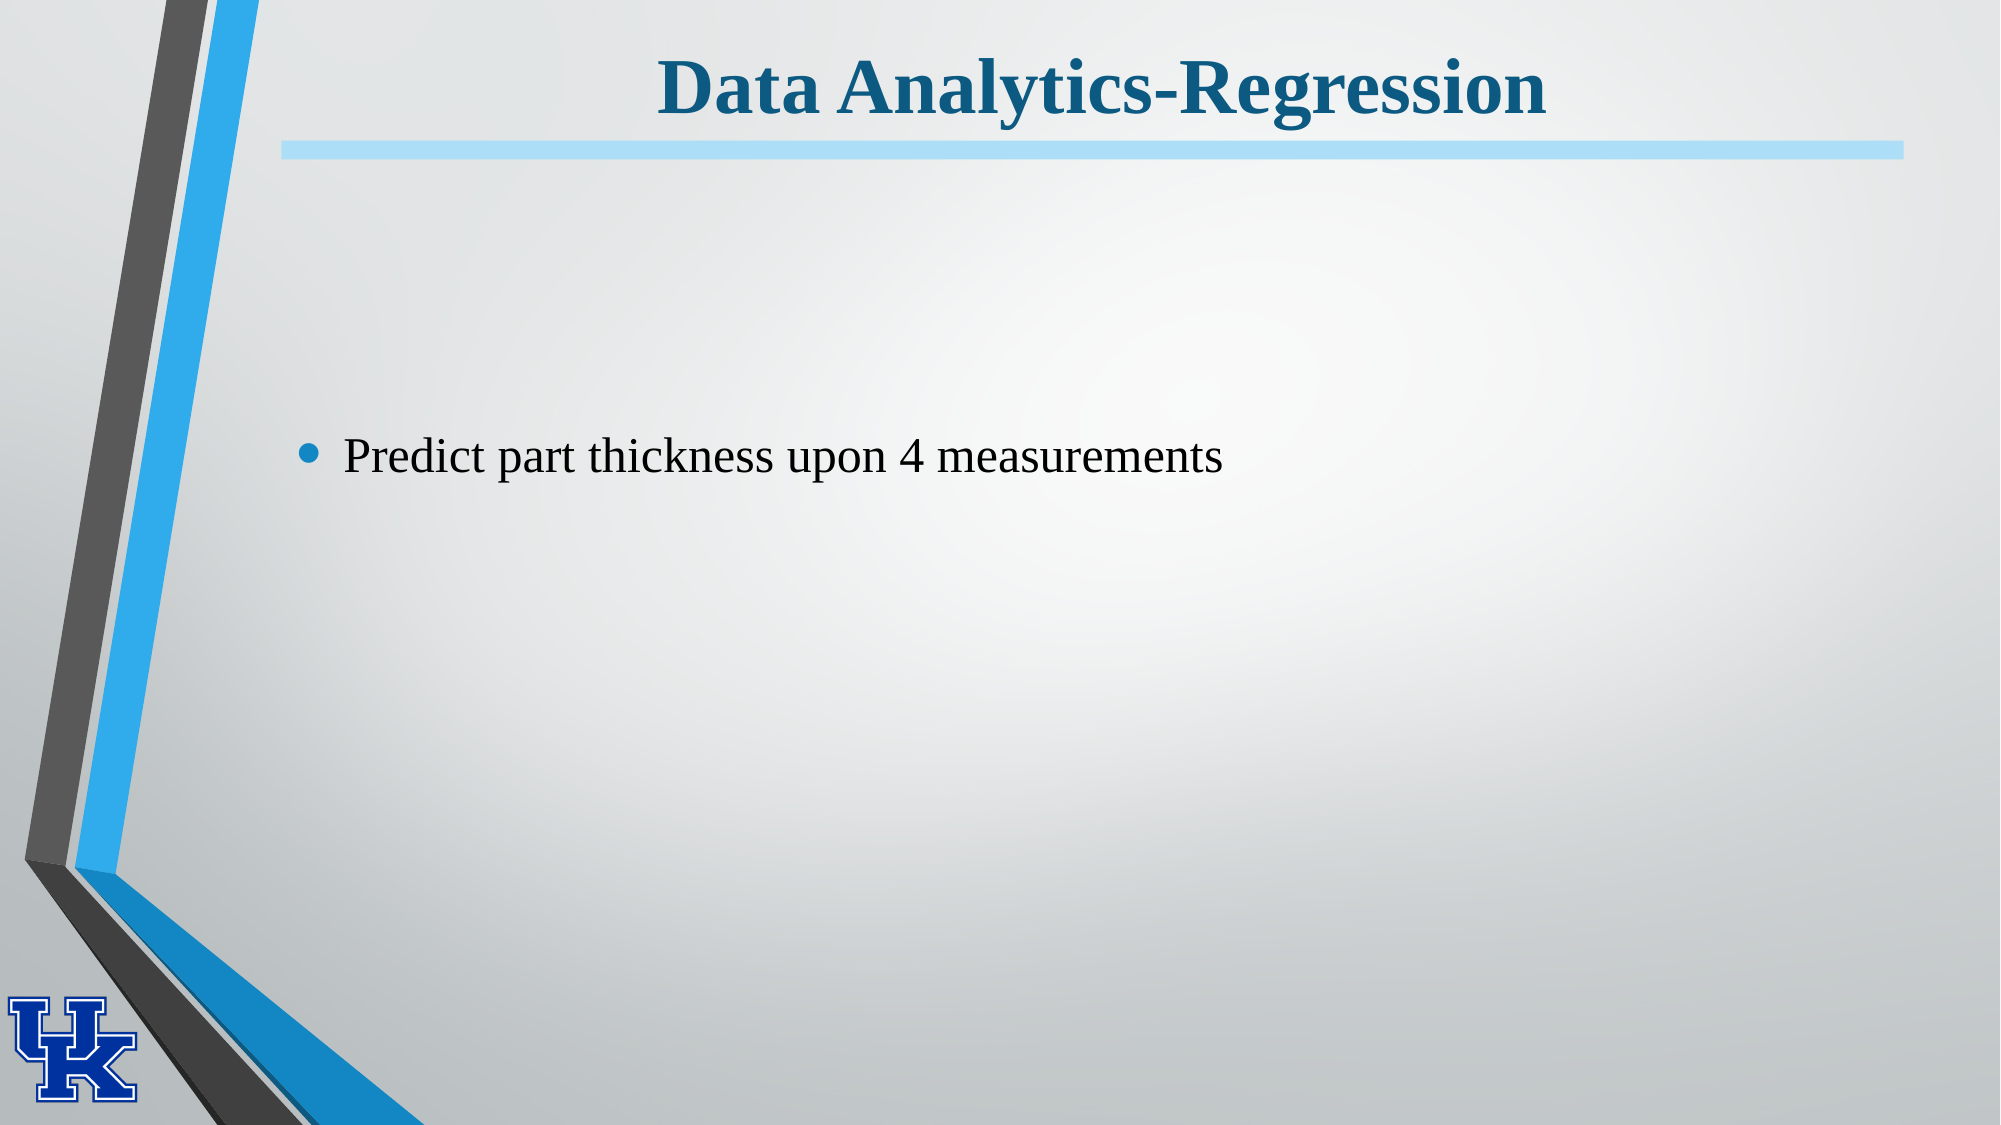

# Data Analytics-Regression
Predict part thickness upon 4 measurements